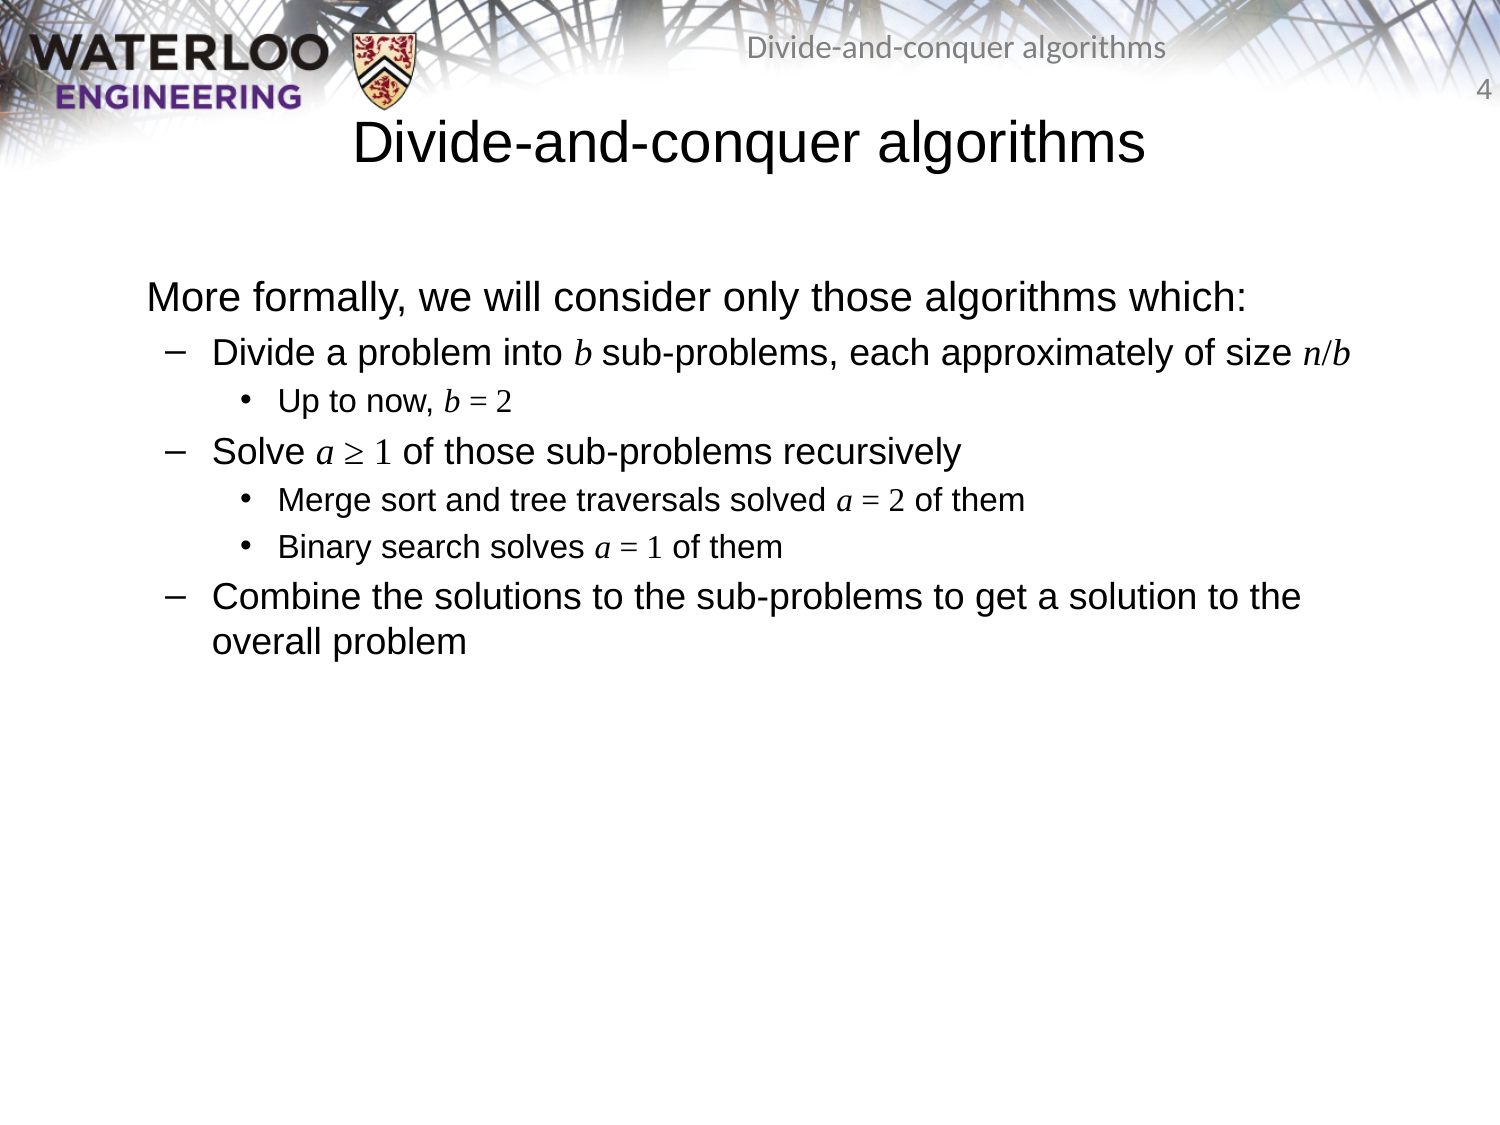

# Divide-and-conquer algorithms
	More formally, we will consider only those algorithms which:
Divide a problem into b sub-problems, each approximately of size n/b
Up to now, b = 2
Solve a ≥ 1 of those sub-problems recursively
Merge sort and tree traversals solved a = 2 of them
Binary search solves a = 1 of them
Combine the solutions to the sub-problems to get a solution to the overall problem